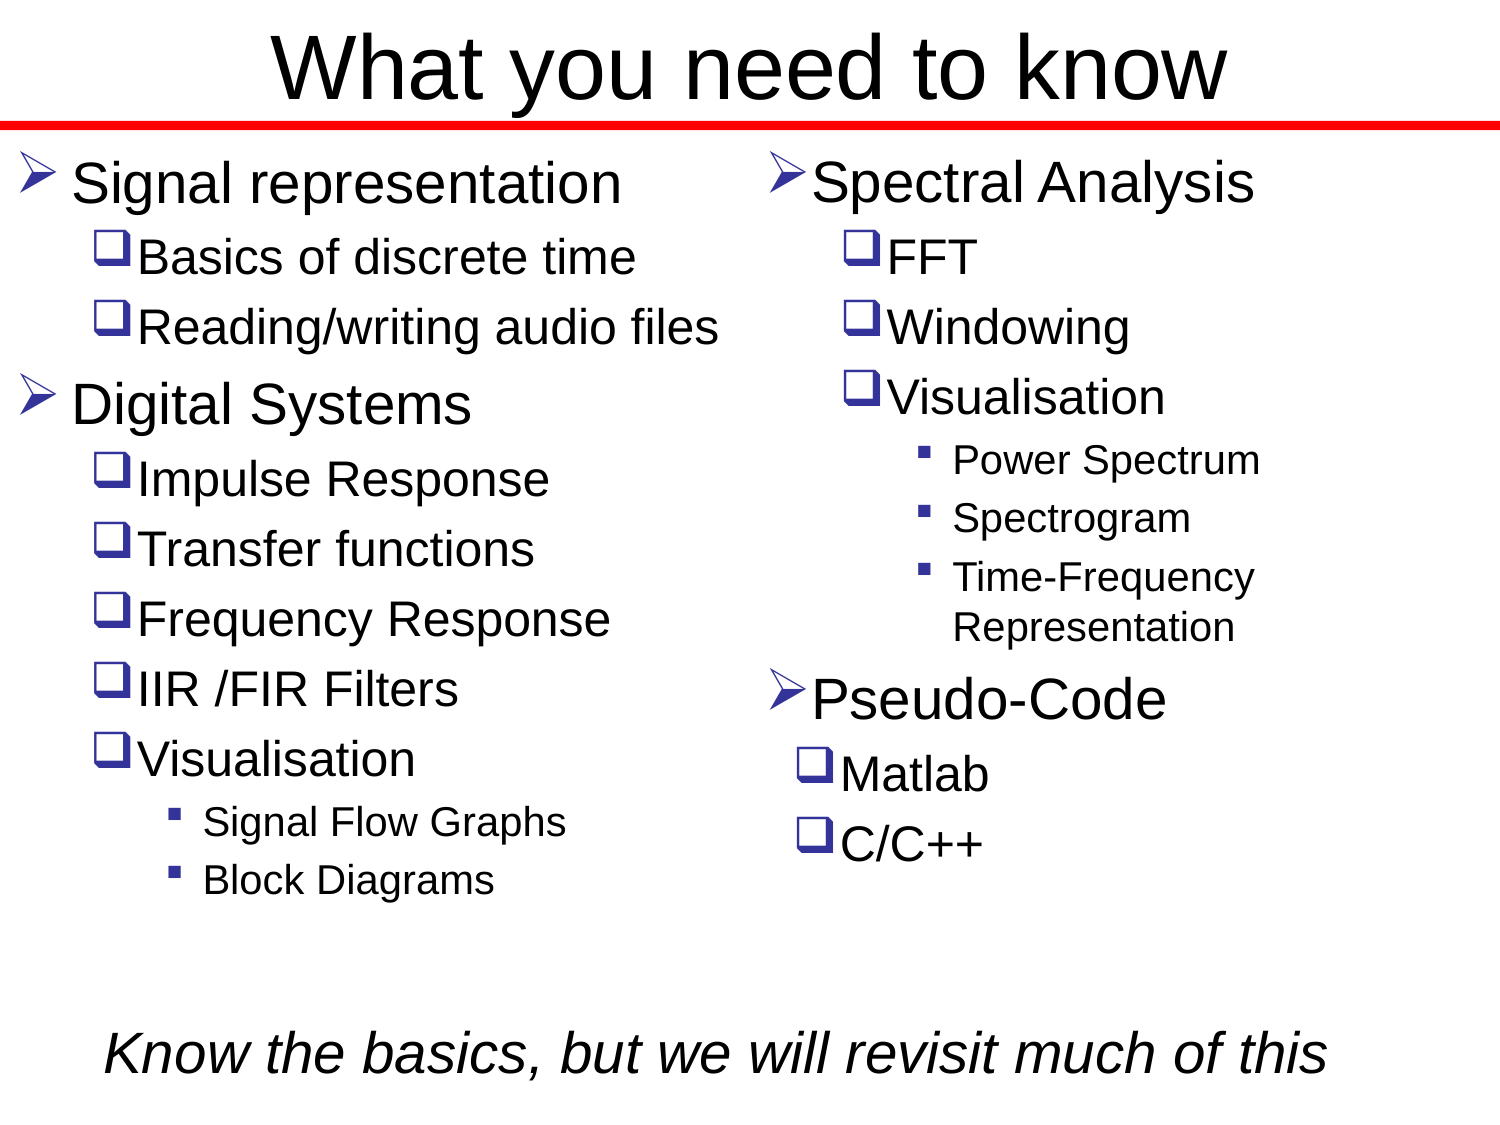

# What you need to know
Signal representation
Basics of discrete time
Reading/writing audio files
Digital Systems
Impulse Response
Transfer functions
Frequency Response
IIR /FIR Filters
Visualisation
Signal Flow Graphs
Block Diagrams

Spectral Analysis
FFT
Windowing
Visualisation
Power Spectrum
Spectrogram
Time-Frequency Representation
Pseudo-Code
Matlab
C/C++
Know the basics, but we will revisit much of this